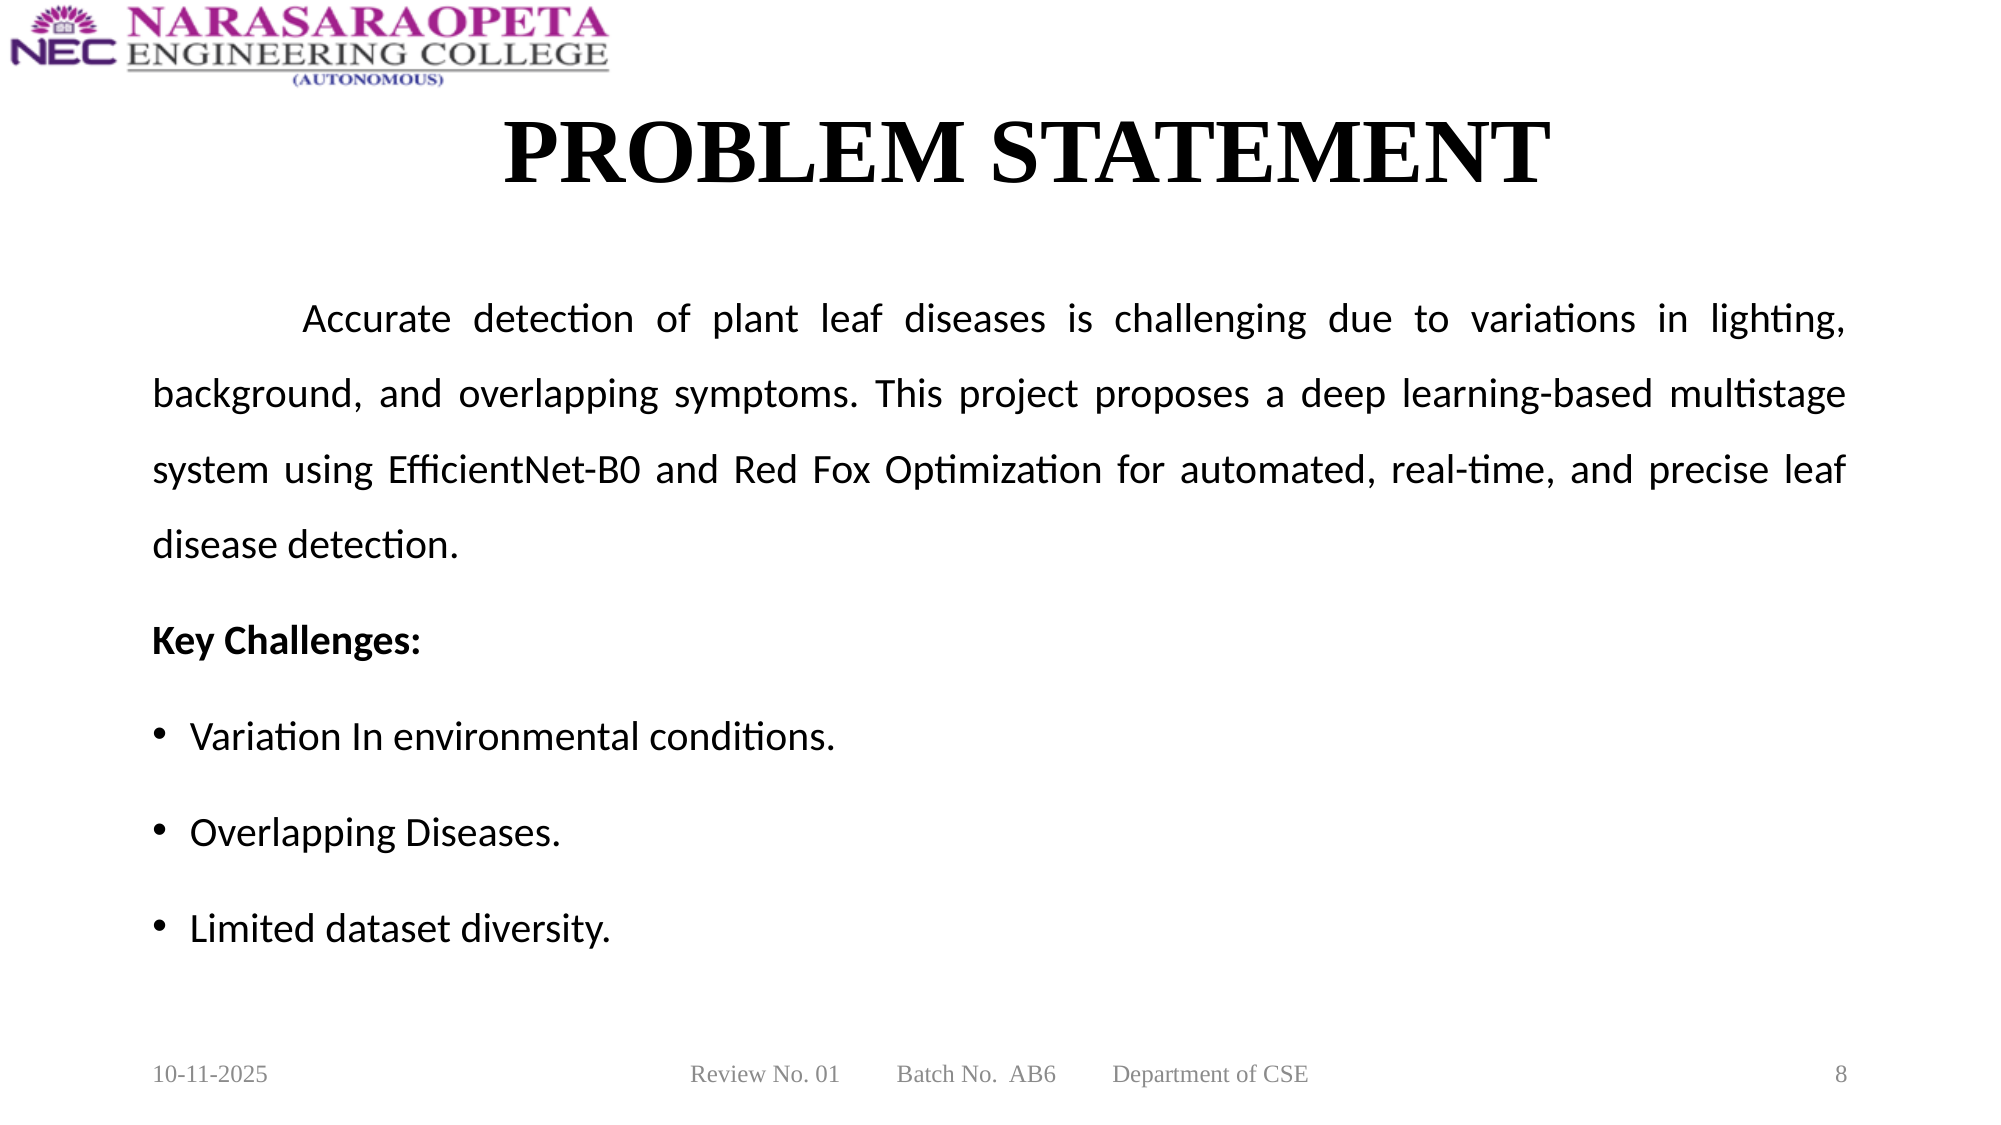

# PROBLEM STATEMENT
	Accurate detection of plant leaf diseases is challenging due to variations in lighting, background, and overlapping symptoms. This project proposes a deep learning-based multistage system using EfficientNet-B0 and Red Fox Optimization for automated, real-time, and precise leaf disease detection.
Key Challenges:
Variation In environmental conditions.
Overlapping Diseases.
Limited dataset diversity.

10-11-2025
Review No. 01         Batch No.  AB6         Department of CSE
8